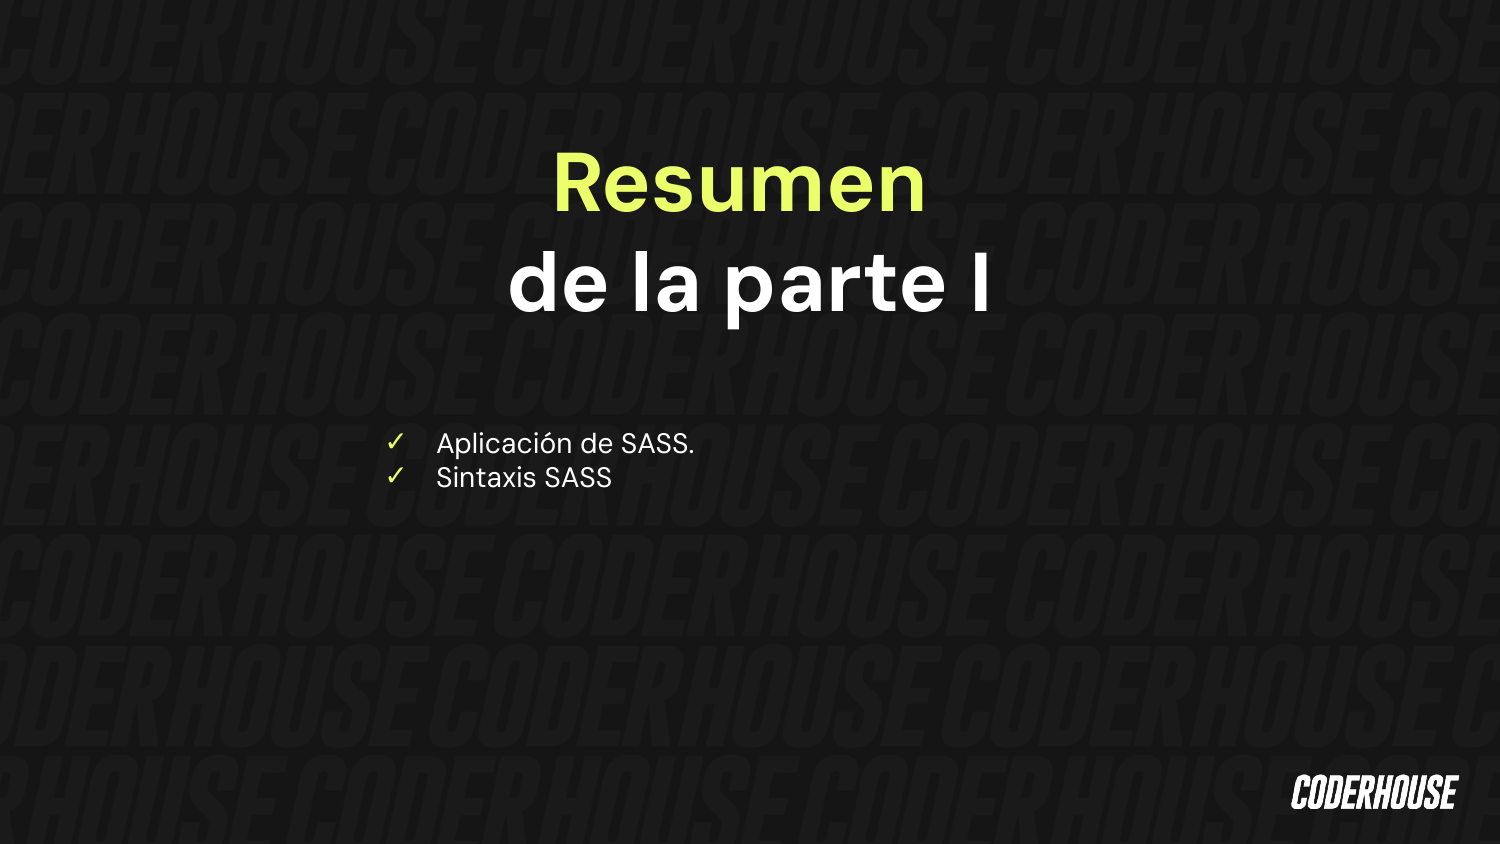

Resumen
de la parte I
Aplicación de SASS.
Sintaxis SASS